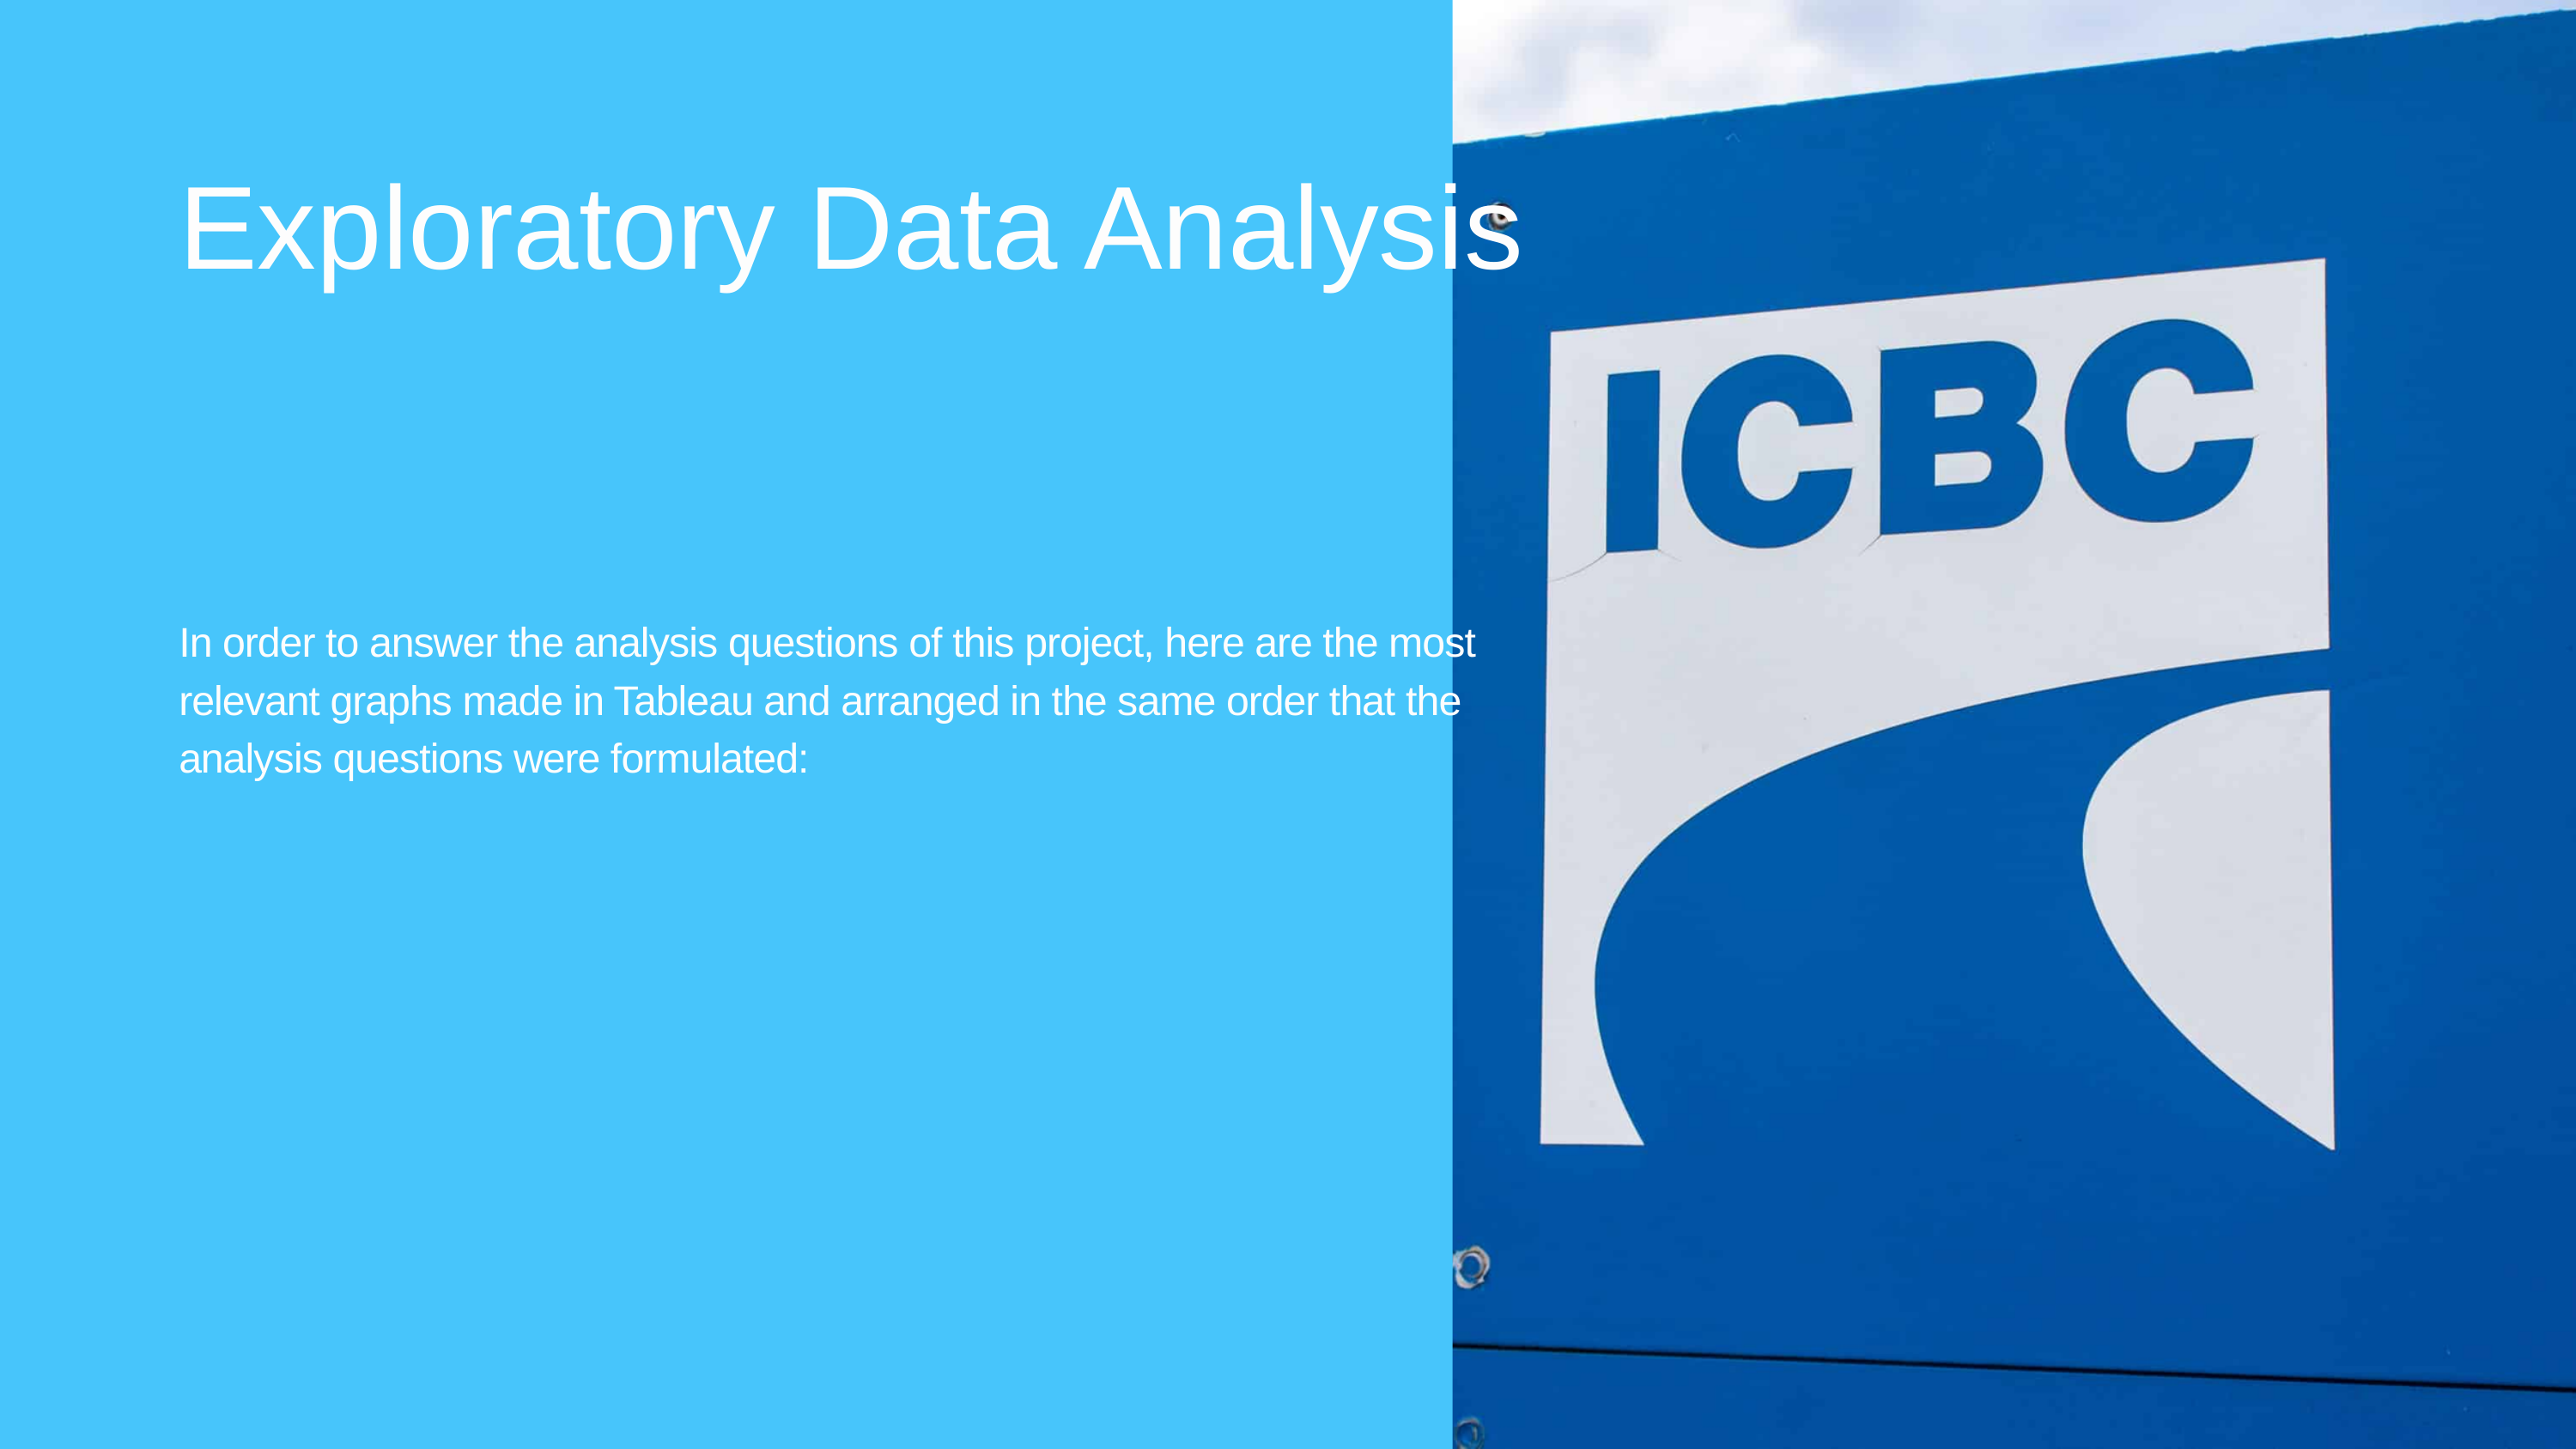

Exploratory Data Analysis

In order to answer the analysis questions of this project, here are the most relevant graphs made in Tableau and arranged in the same order that the analysis questions were formulated: